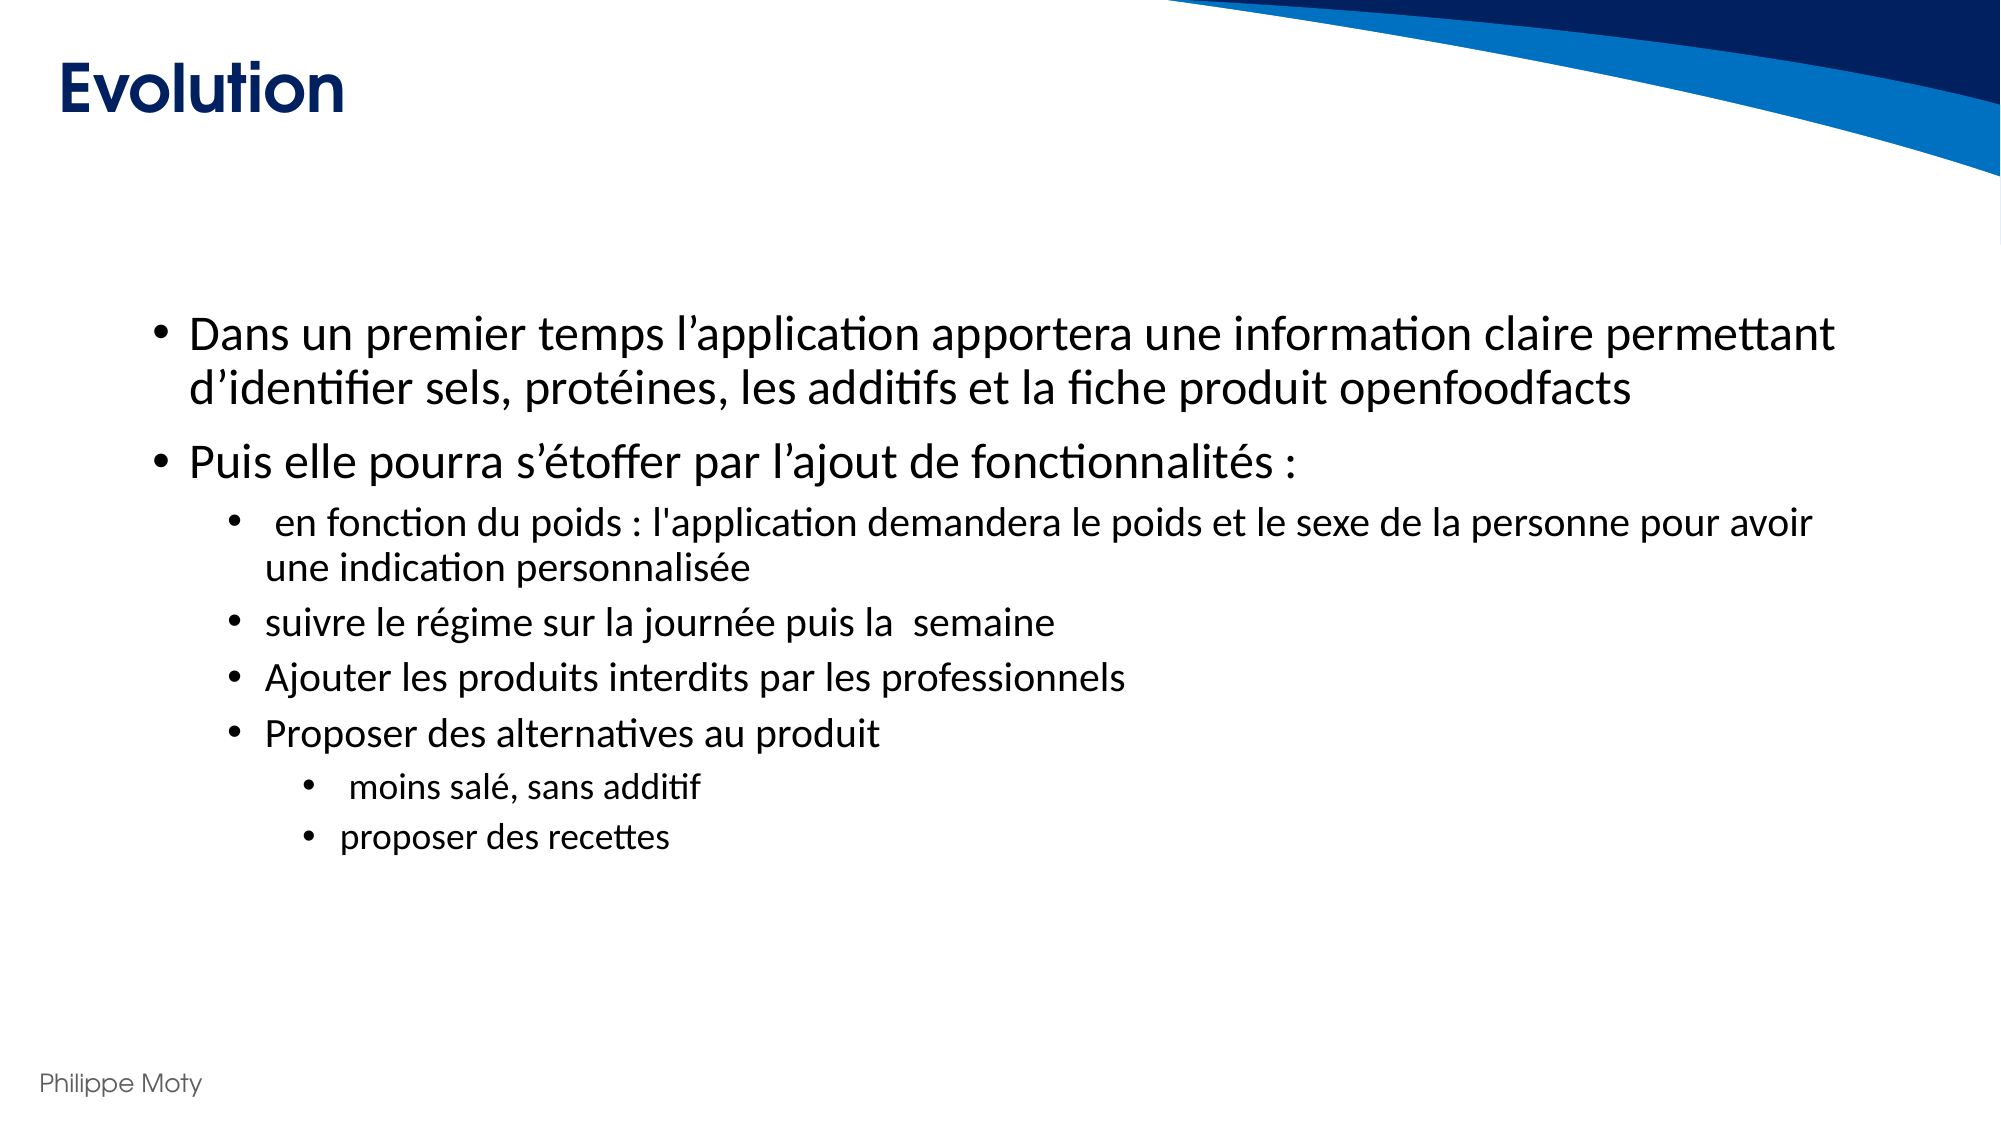

# Evolution
Dans un premier temps l’application apportera une information claire permettant d’identifier sels, protéines, les additifs et la fiche produit openfoodfacts
Puis elle pourra s’étoffer par l’ajout de fonctionnalités :
 en fonction du poids : l'application demandera le poids et le sexe de la personne pour avoir une indication personnalisée
suivre le régime sur la journée puis la  semaine
Ajouter les produits interdits par les professionnels
Proposer des alternatives au produit
 moins salé, sans additif
proposer des recettes